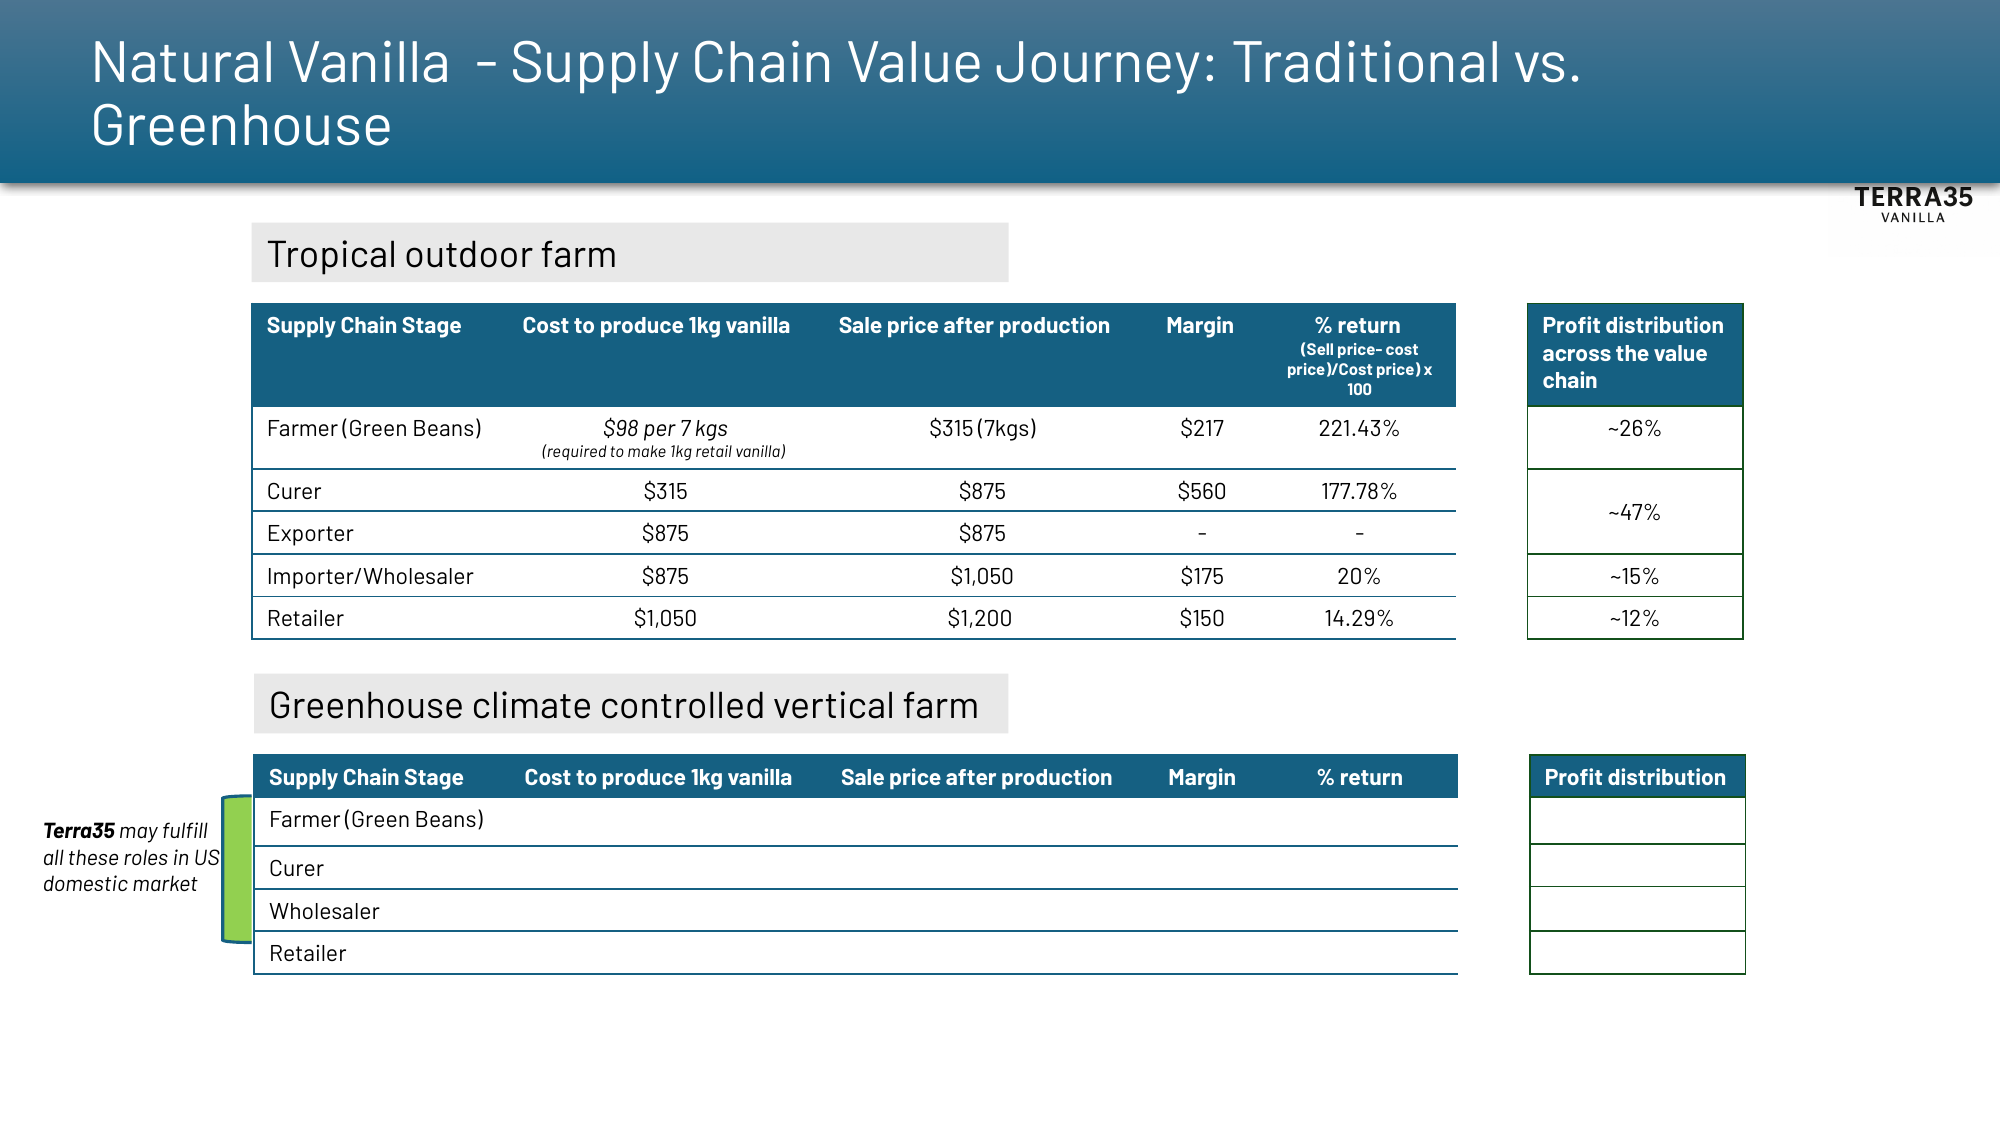

# Natural Vanilla  - Supply Chain Value Journey: Traditional vs. Greenhouse
Tropical outdoor farm
| Supply Chain Stage | Cost to produce 1kg vanilla | Sale price after production | Margin | % return (Sell price- cost price)/Cost price) x 100 |  | Profit distribution across the value chain |
| --- | --- | --- | --- | --- | --- | --- |
| Farmer (Green Beans) | $98 per 7 kgs (required to make 1kg retail vanilla) | $315 (7kgs) | $217 | 221.43% |  | ~26% |
| Curer | $315 | $875 | $560 | 177.78% |  | ~47% |
| Exporter | $875 | $875 | - | - |  |  |
| Importer/Wholesaler | $875 | $1,050 | $175 | 20% |  | ~15% |
| Retailer | $1,050 | $1,200 | $150 | 14.29% |  | ~12% |
Greenhouse climate controlled vertical farm
| Supply Chain Stage | Cost to produce 1kg vanilla | Sale price after production | Margin | % return |  | Profit distribution |
| --- | --- | --- | --- | --- | --- | --- |
| Farmer (Green Beans) |  |  |  |  |  |  |
|  |  |  |  |  |  |  |
| Curer |  |  |  |  |  |  |
|  |  |  |  |  |  |  |
| Wholesaler |  |  |  |  |  |  |
| Retailer |  |  |  |  |  |  |

Terra35 may fulfill all these roles in US domestic market